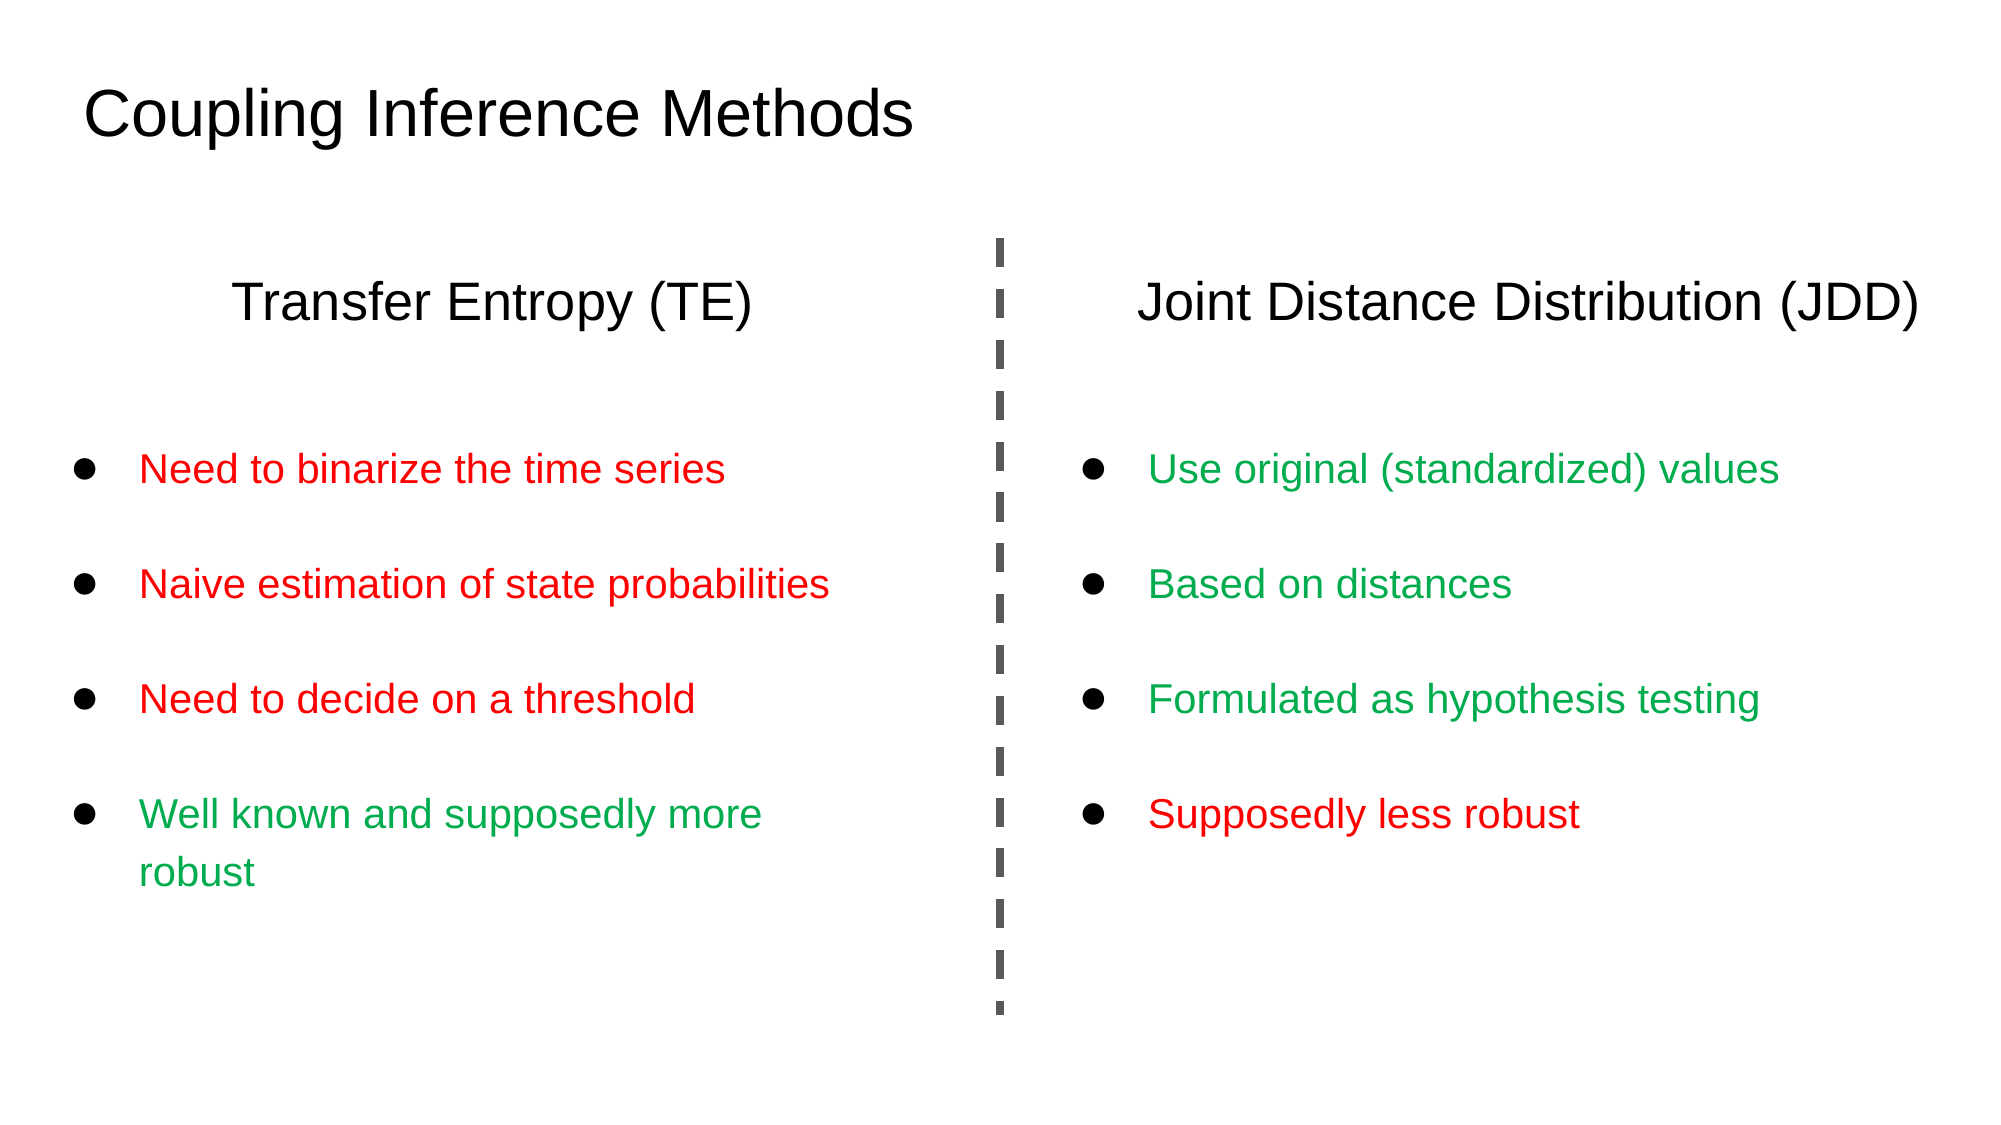

# Coupling Inference Methods
Transfer Entropy (TE)
Joint Distance Distribution (JDD)
Need to binarize the time series

Naive estimation of state probabilities

Need to decide on a threshold

Well known and supposedly more robust

Use original (standardized) values

Based on distances

Formulated as hypothesis testing

Supposedly less robust